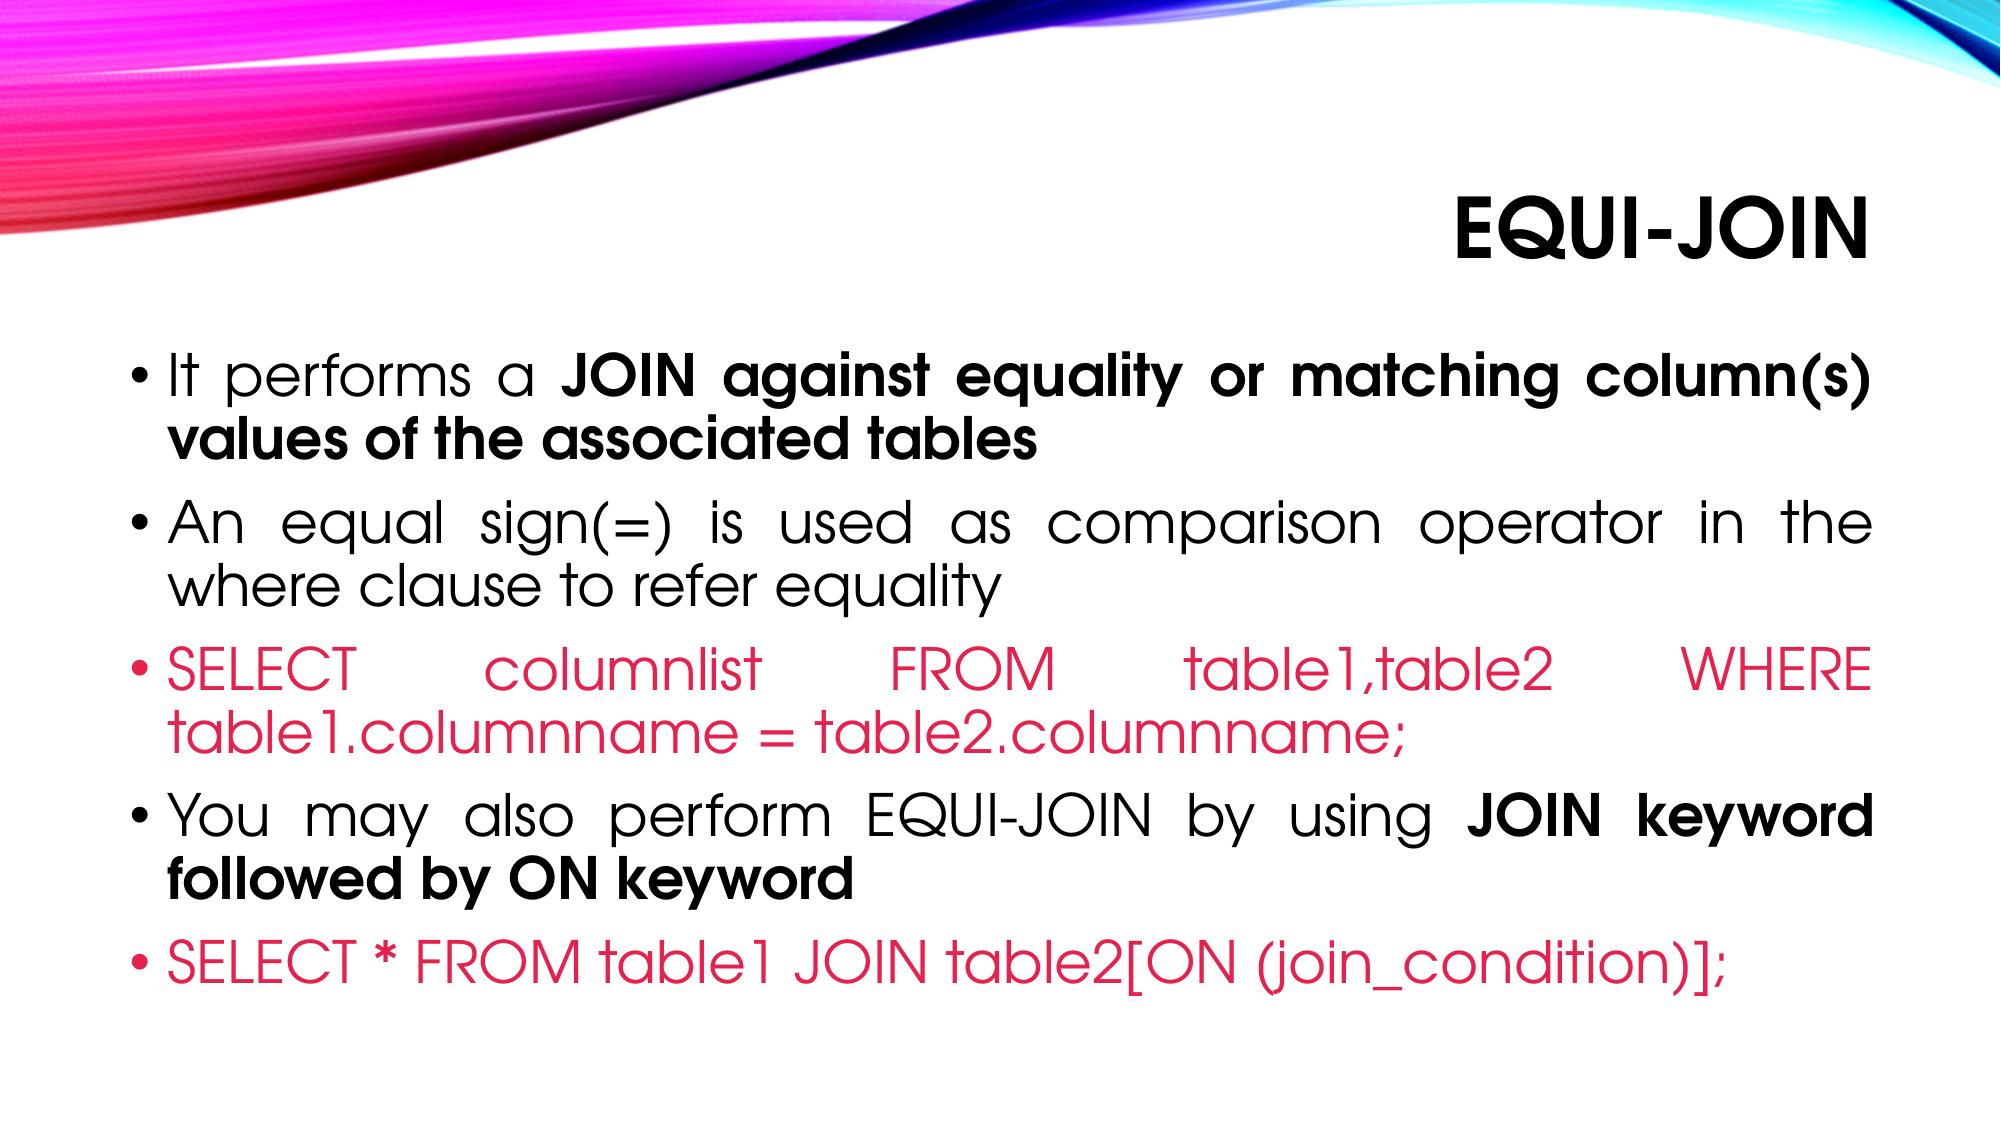

# Equi-join
It performs a JOIN against equality or matching column(s) values of the associated tables
An equal sign(=) is used as comparison operator in the where clause to refer equality
SELECT columnlist FROM table1,table2 WHERE table1.columnname = table2.columnname;
You may also perform EQUI-JOIN by using JOIN keyword followed by ON keyword
SELECT * FROM table1 JOIN table2[ON (join_condition)];